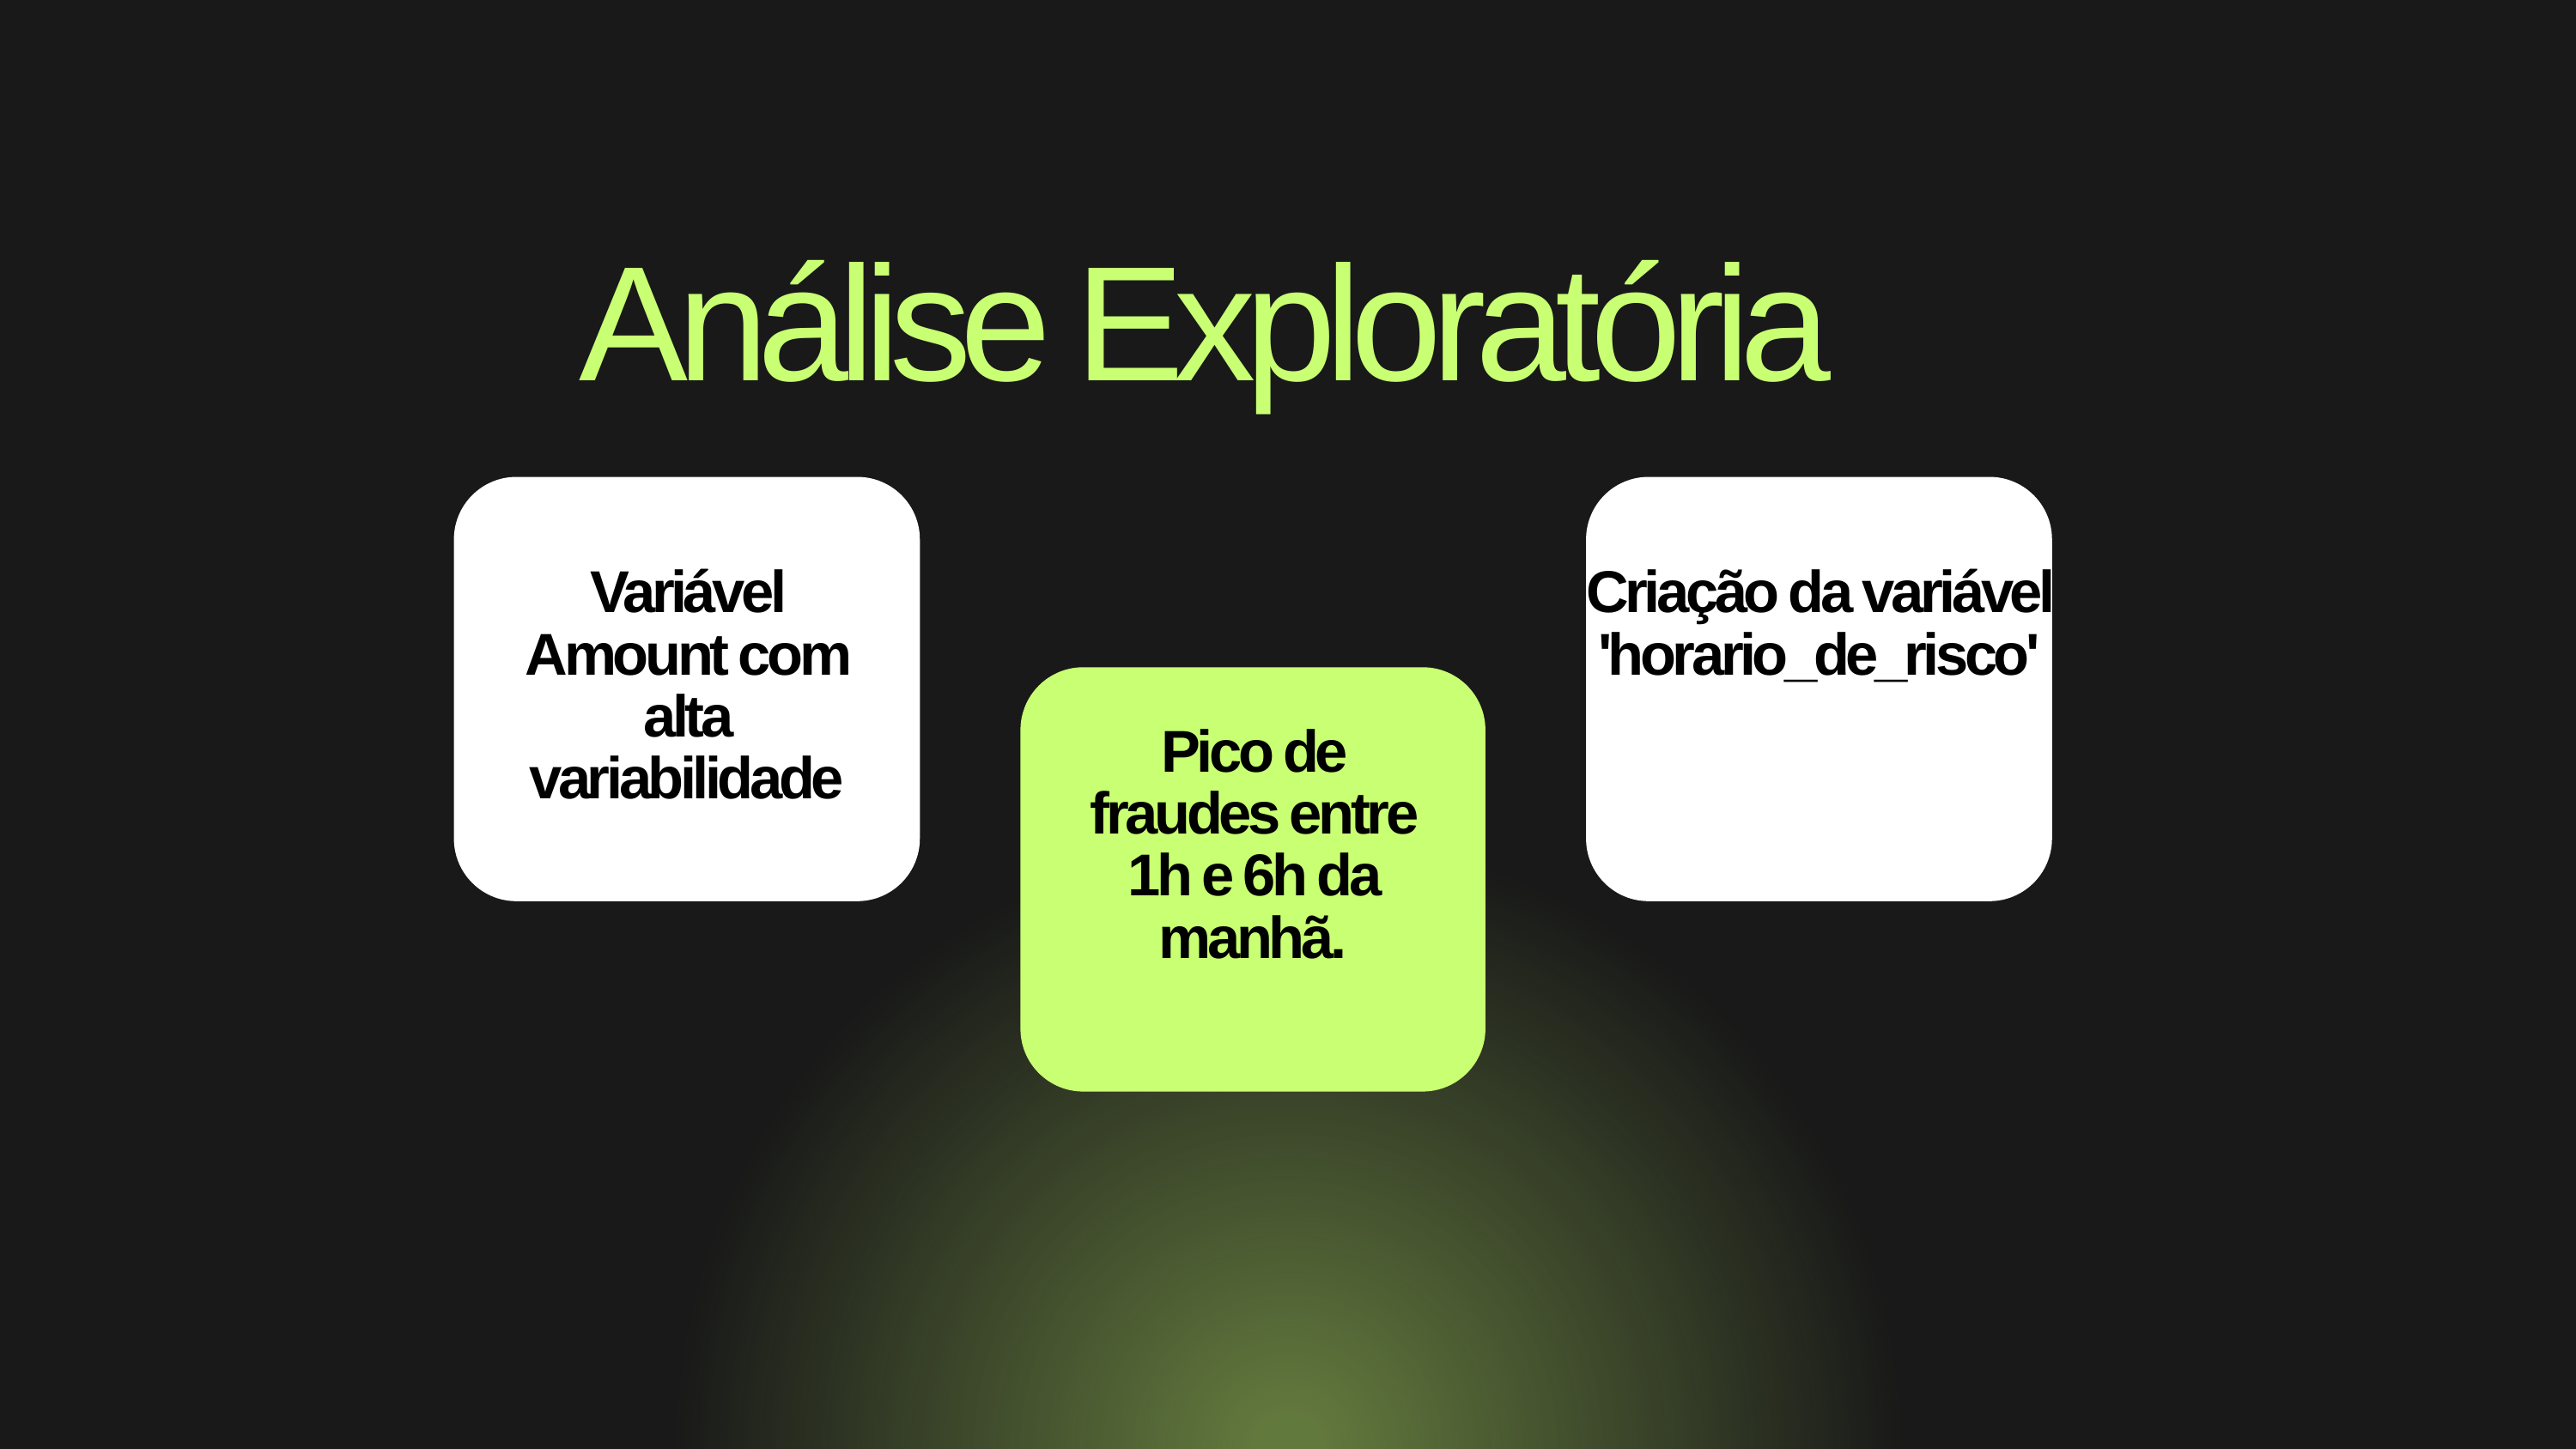

Análise Exploratória

Variável Amount com alta variabilidade
Criação da variável 'horario_de_risco'

Pico de fraudes entre 1h e 6h da manhã.